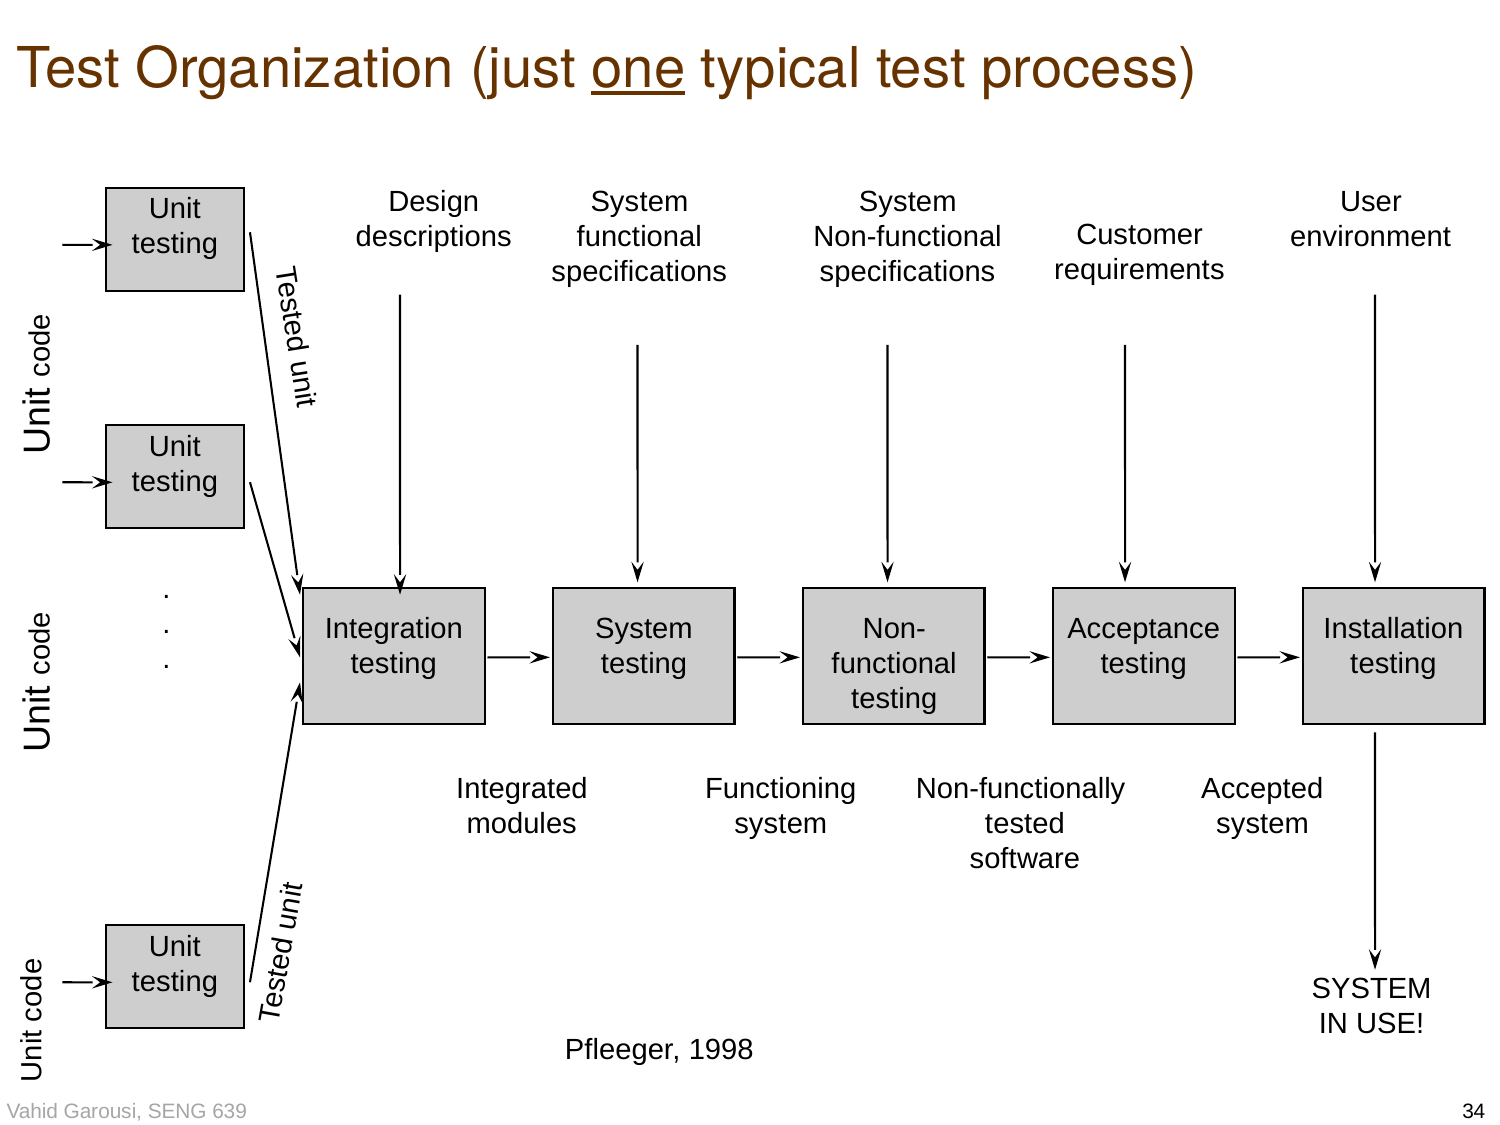

# Test Organization (just one typical test process)
Design
descriptions

Tested unit

Integration
testing

Tested unit
System
functional
specifications

System
testing

Integrated
modules
System
Non-functional
specifications

Non-
functional
testing

Functioning
system
User
environment

Installation
testing

Accepted
system
SYSTEM
IN USE!
Unit
testing

Unit
testing

Unit
testing

Unit code

.
.
.
Unit code

Unit code
Customer
requirements

Acceptance
testing

Non-functionally
tested
software
Pfleeger, 1998